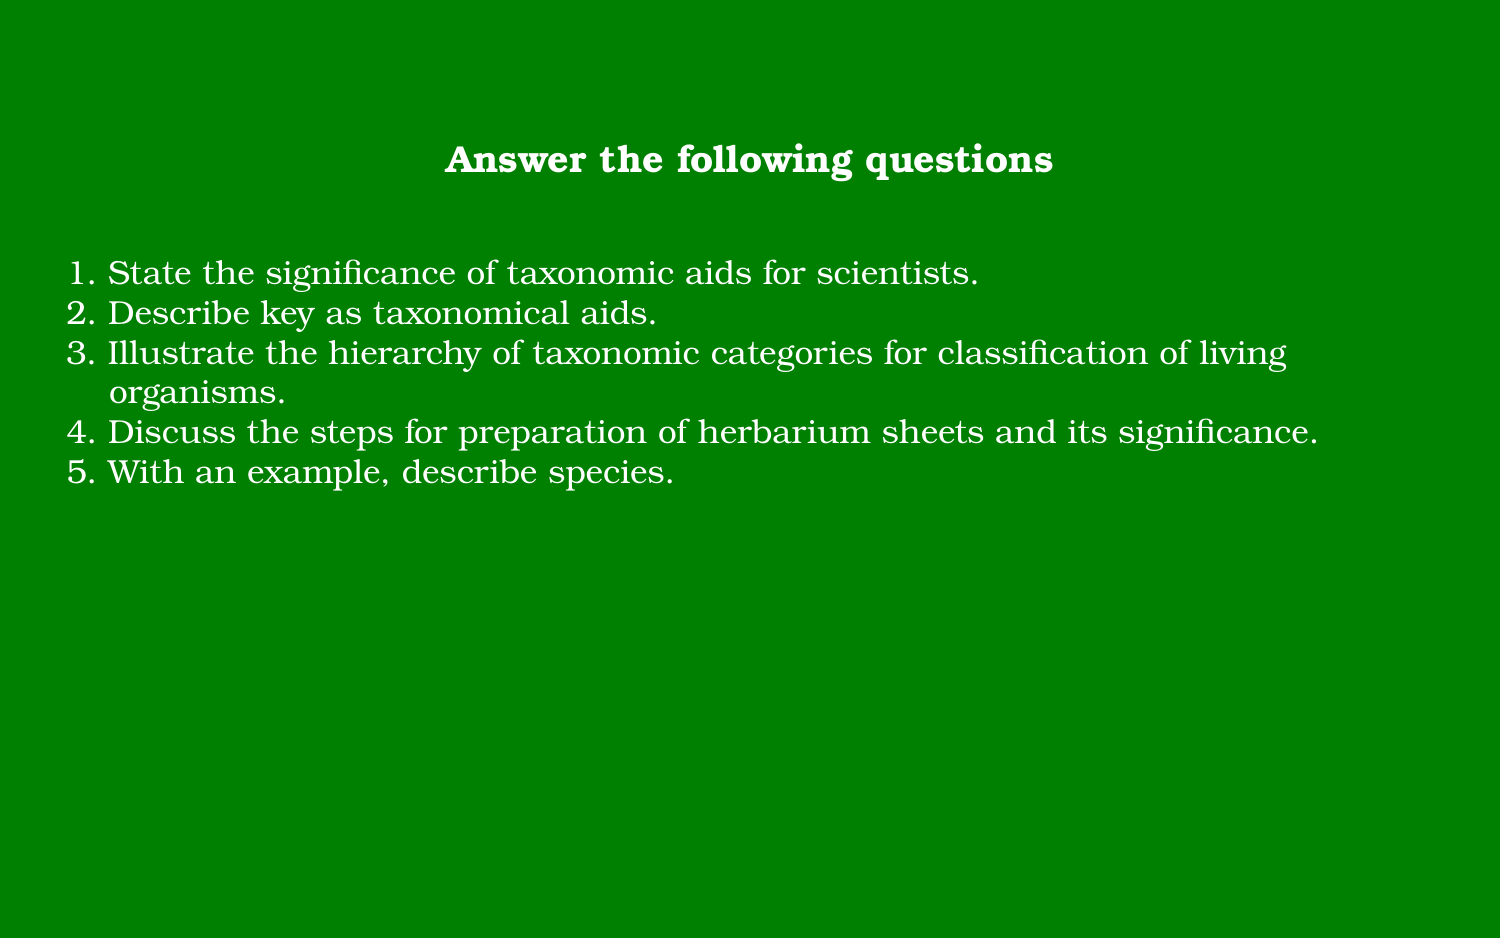

Answer the following questions
1. State the significance of taxonomic aids for scientists.
2. Describe key as taxonomical aids.
3. Illustrate the hierarchy of taxonomic categories for classification of living
    organisms.
4. Discuss the steps for preparation of herbarium sheets and its significance.
5. With an example, describe species.